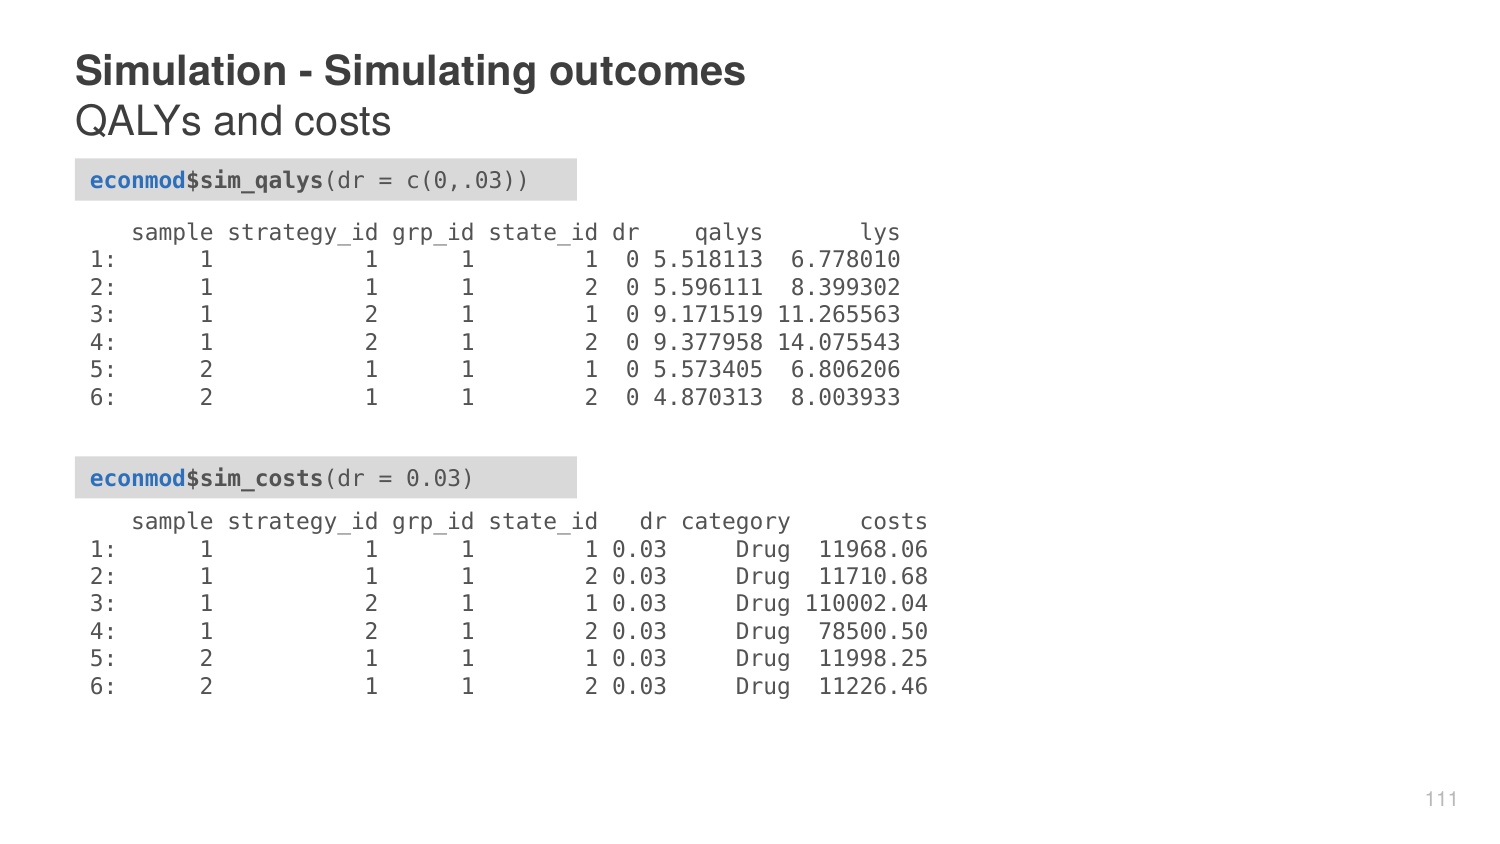

# Simulation - Simulating outcomes QALYs and costs
econmod$sim_qalys(dr = c(0,.03))
   sample strategy_id grp_id state_id dr    qalys       lys
1:      1           1      1        1  0 5.518113  6.778010
2:      1           1      1        2  0 5.596111  8.399302
3:      1           2      1        1  0 9.171519 11.265563
4:      1           2      1        2  0 9.377958 14.075543
5:      2           1      1        1  0 5.573405  6.806206
6:      2           1      1        2  0 4.870313  8.003933
econmod$sim_costs(dr = 0.03)
   sample strategy_id grp_id state_id   dr category     costs
1:      1           1      1        1 0.03     Drug  11968.06
2:      1           1      1        2 0.03     Drug  11710.68
3:      1           2      1        1 0.03     Drug 110002.04
4:      1           2      1        2 0.03     Drug  78500.50
5:      2           1      1        1 0.03     Drug  11998.25
6:      2           1      1        2 0.03     Drug  11226.46
111